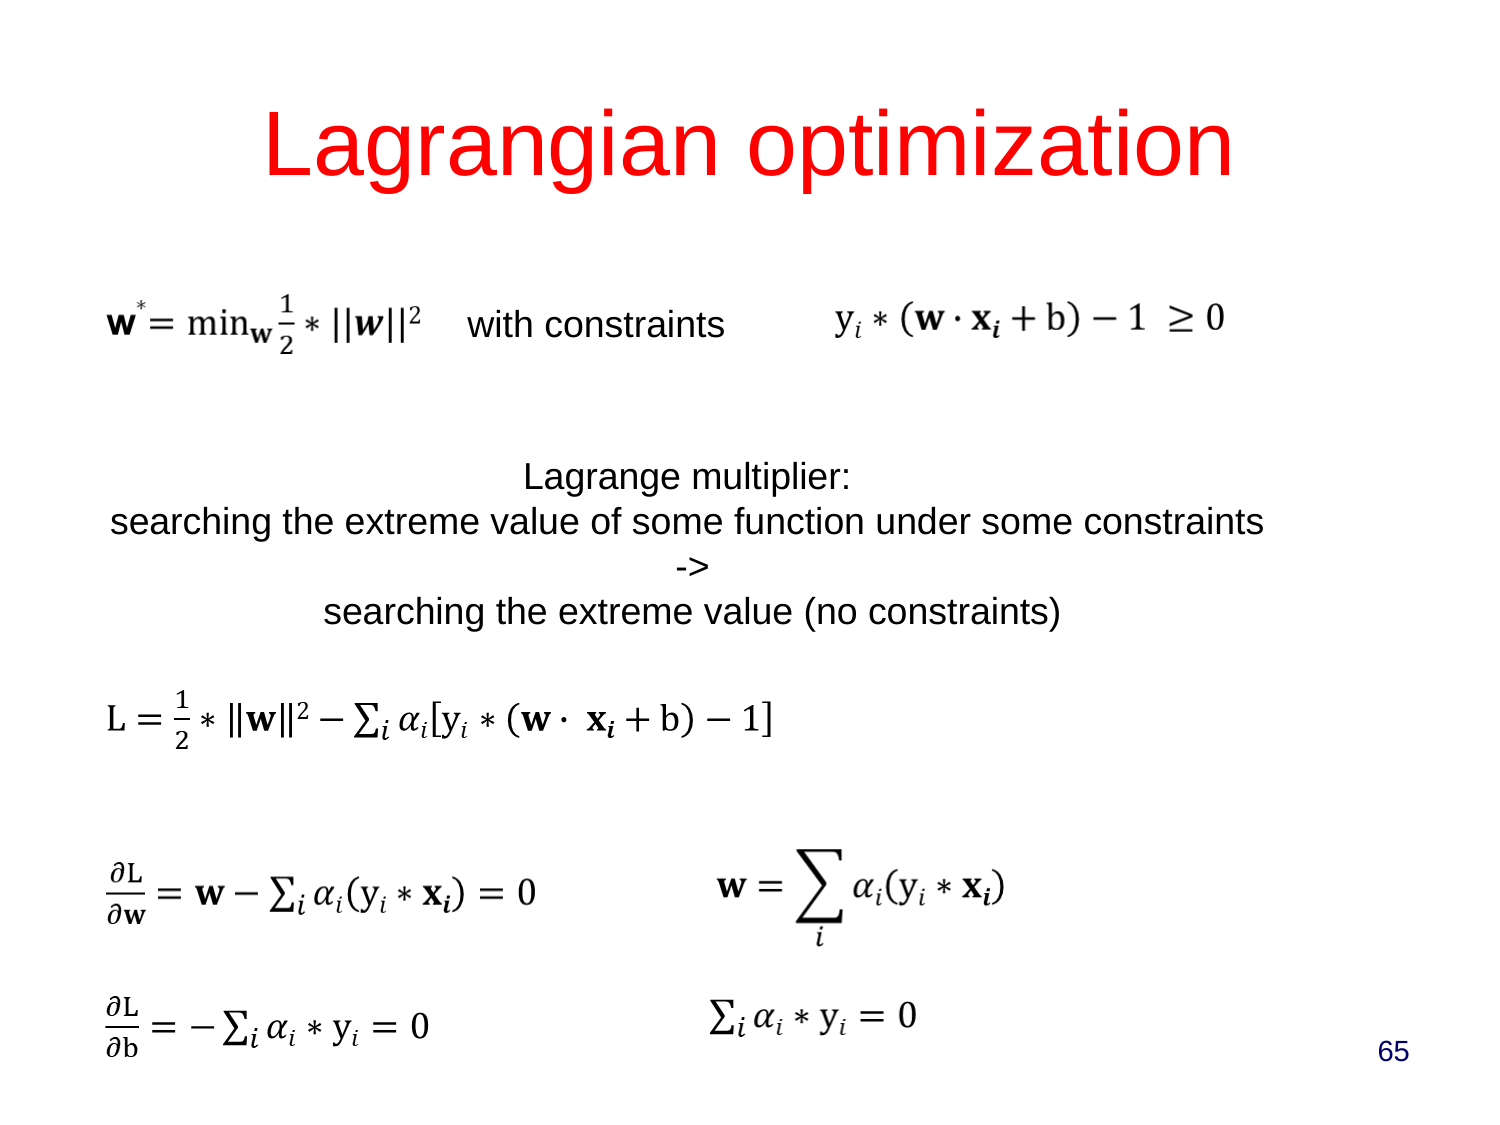

# Lagrangian optimization

with constraints

Lagrange multiplier:
searching the extreme value of some function under some constraints
->
searching the extreme value (no constraints)

65